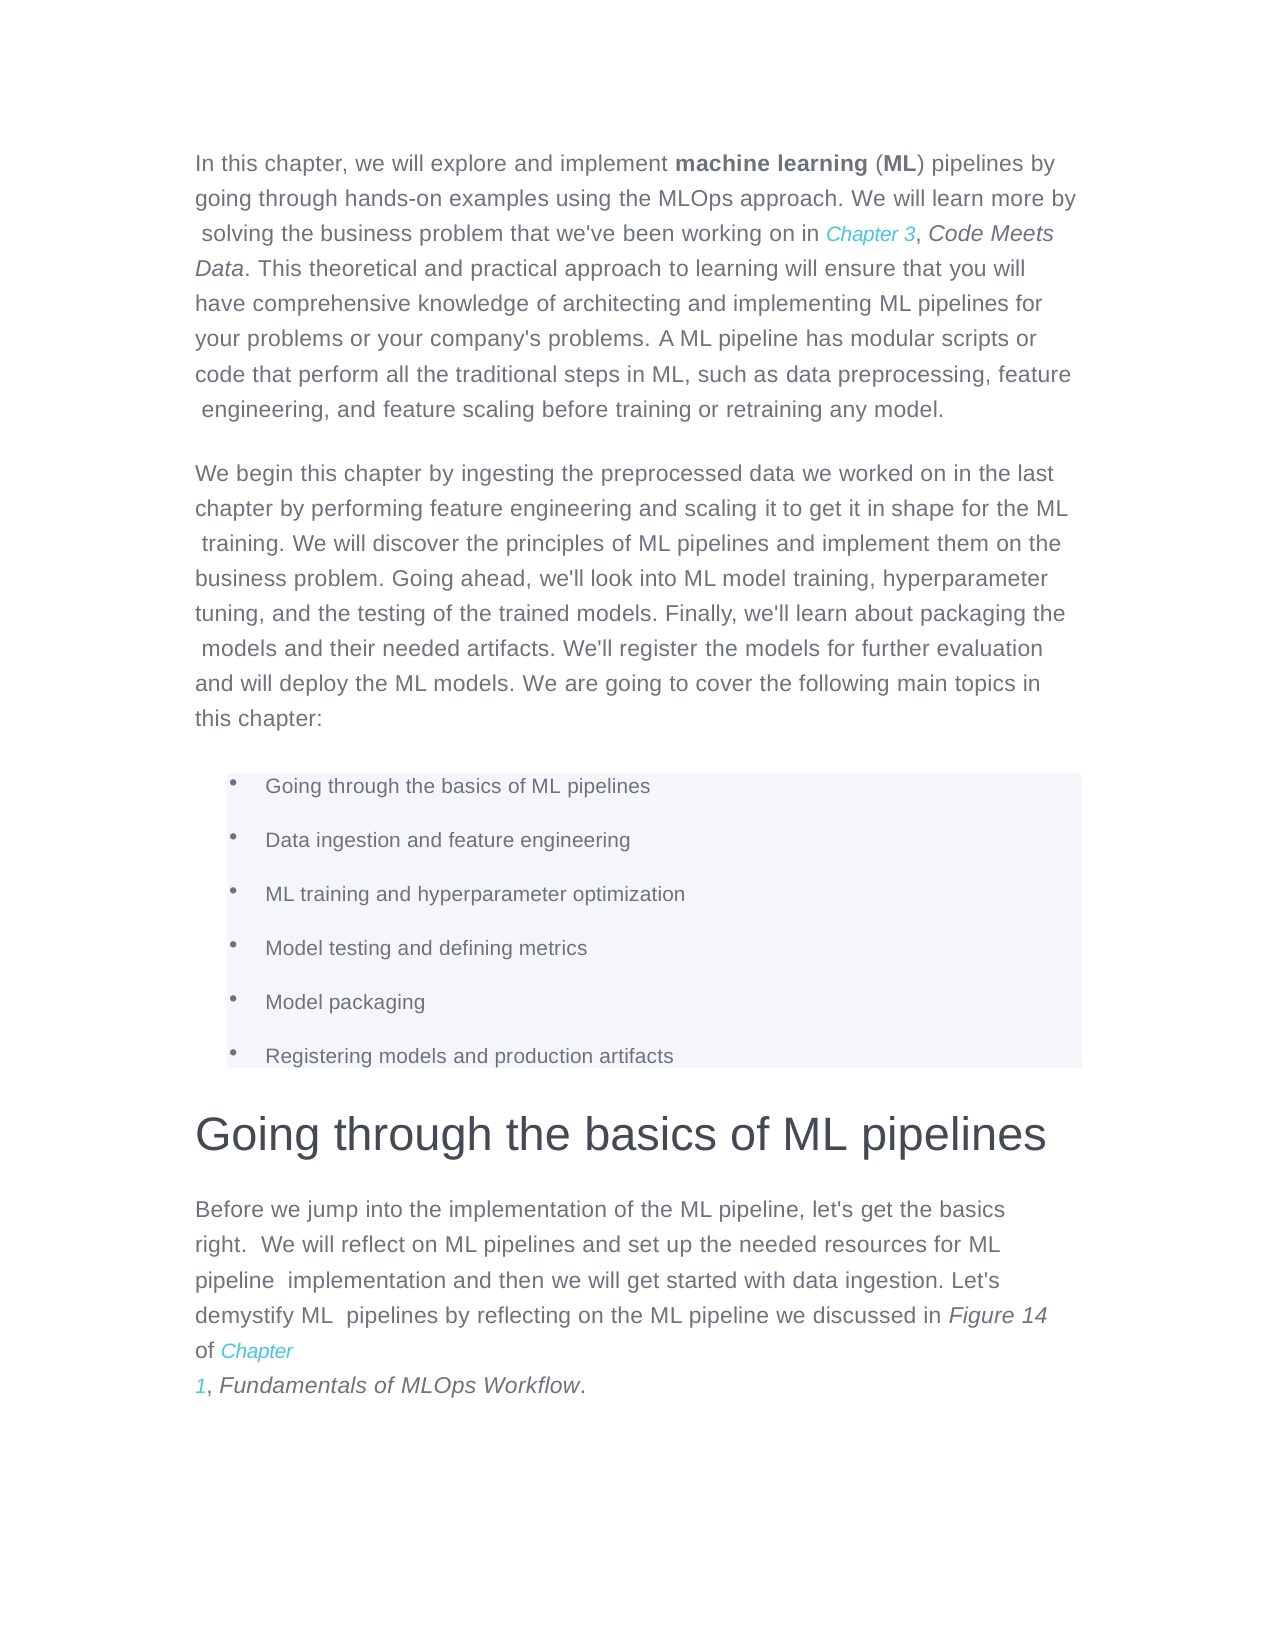

In this chapter, we will explore and implement machine learning (ML) pipelines by  going through hands-on examples using the MLOps approach. We will learn more by  solving the business problem that we've been working on in Chapter 3, Code Meets  Data. This theoretical and practical approach to learning will ensure that you will  have comprehensive knowledge of architecting and implementing ML pipelines for  your problems or your company's problems. A ML pipeline has modular scripts or  code that perform all the traditional steps in ML, such as data preprocessing, feature  engineering, and feature scaling before training or retraining any model.

We begin this chapter by ingesting the preprocessed data we worked on in the last  chapter by performing feature engineering and scaling it to get it in shape for the ML  training. We will discover the principles of ML pipelines and implement them on the  business problem. Going ahead, we'll look into ML model training, hyperparameter  tuning, and the testing of the trained models. Finally, we'll learn about packaging the  models and their needed artifacts. We'll register the models for further evaluation  and will deploy the ML models. We are going to cover the following main topics in  this chapter:
Going through the basics of ML pipelines

Data ingestion and feature engineering

ML training and hyperparameter optimization

Model testing and defining metrics

Model packaging

Registering models and production artifacts
Going through the basics of ML pipelines
Before we jump into the implementation of the ML pipeline, let's get the basics right.  We will reflect on ML pipelines and set up the needed resources for ML pipeline  implementation and then we will get started with data ingestion. Let's demystify ML  pipelines by reflecting on the ML pipeline we discussed in Figure 14 of Chapter
1, Fundamentals of MLOps Workflow.